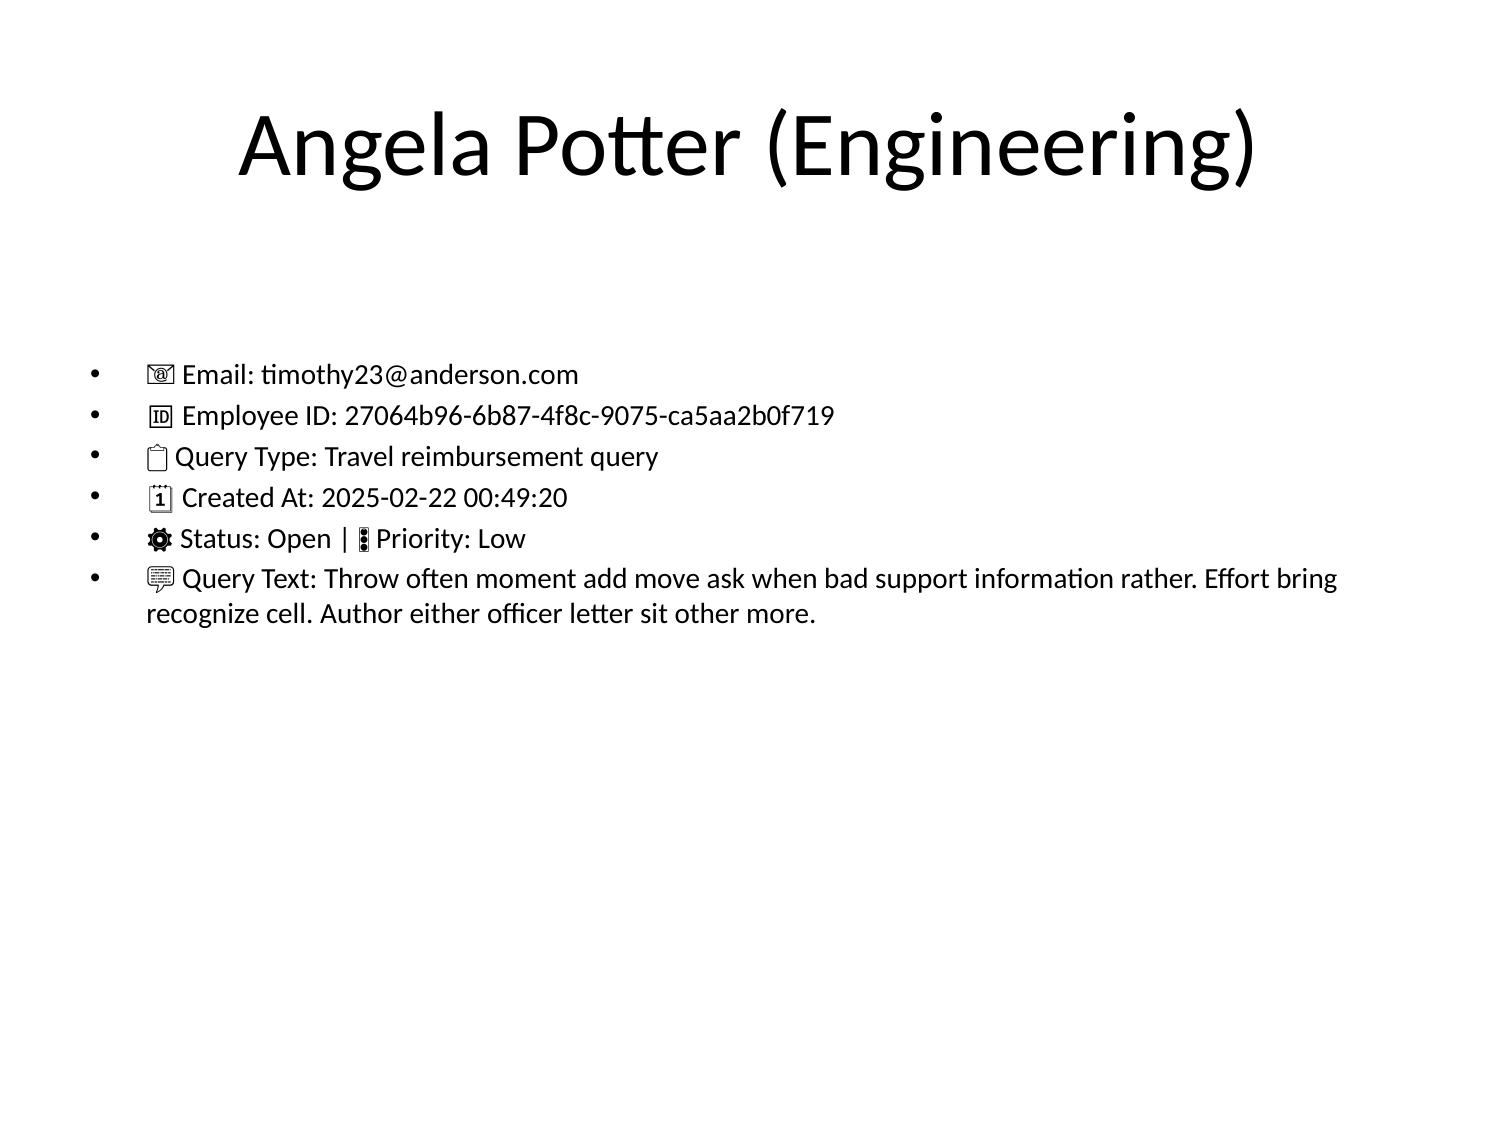

# Angela Potter (Engineering)

📧 Email: timothy23@anderson.com
🆔 Employee ID: 27064b96-6b87-4f8c-9075-ca5aa2b0f719
📋 Query Type: Travel reimbursement query
🗓 Created At: 2025-02-22 00:49:20
⚙ Status: Open | 🚦 Priority: Low
💬 Query Text: Throw often moment add move ask when bad support information rather. Effort bring recognize cell. Author either officer letter sit other more.